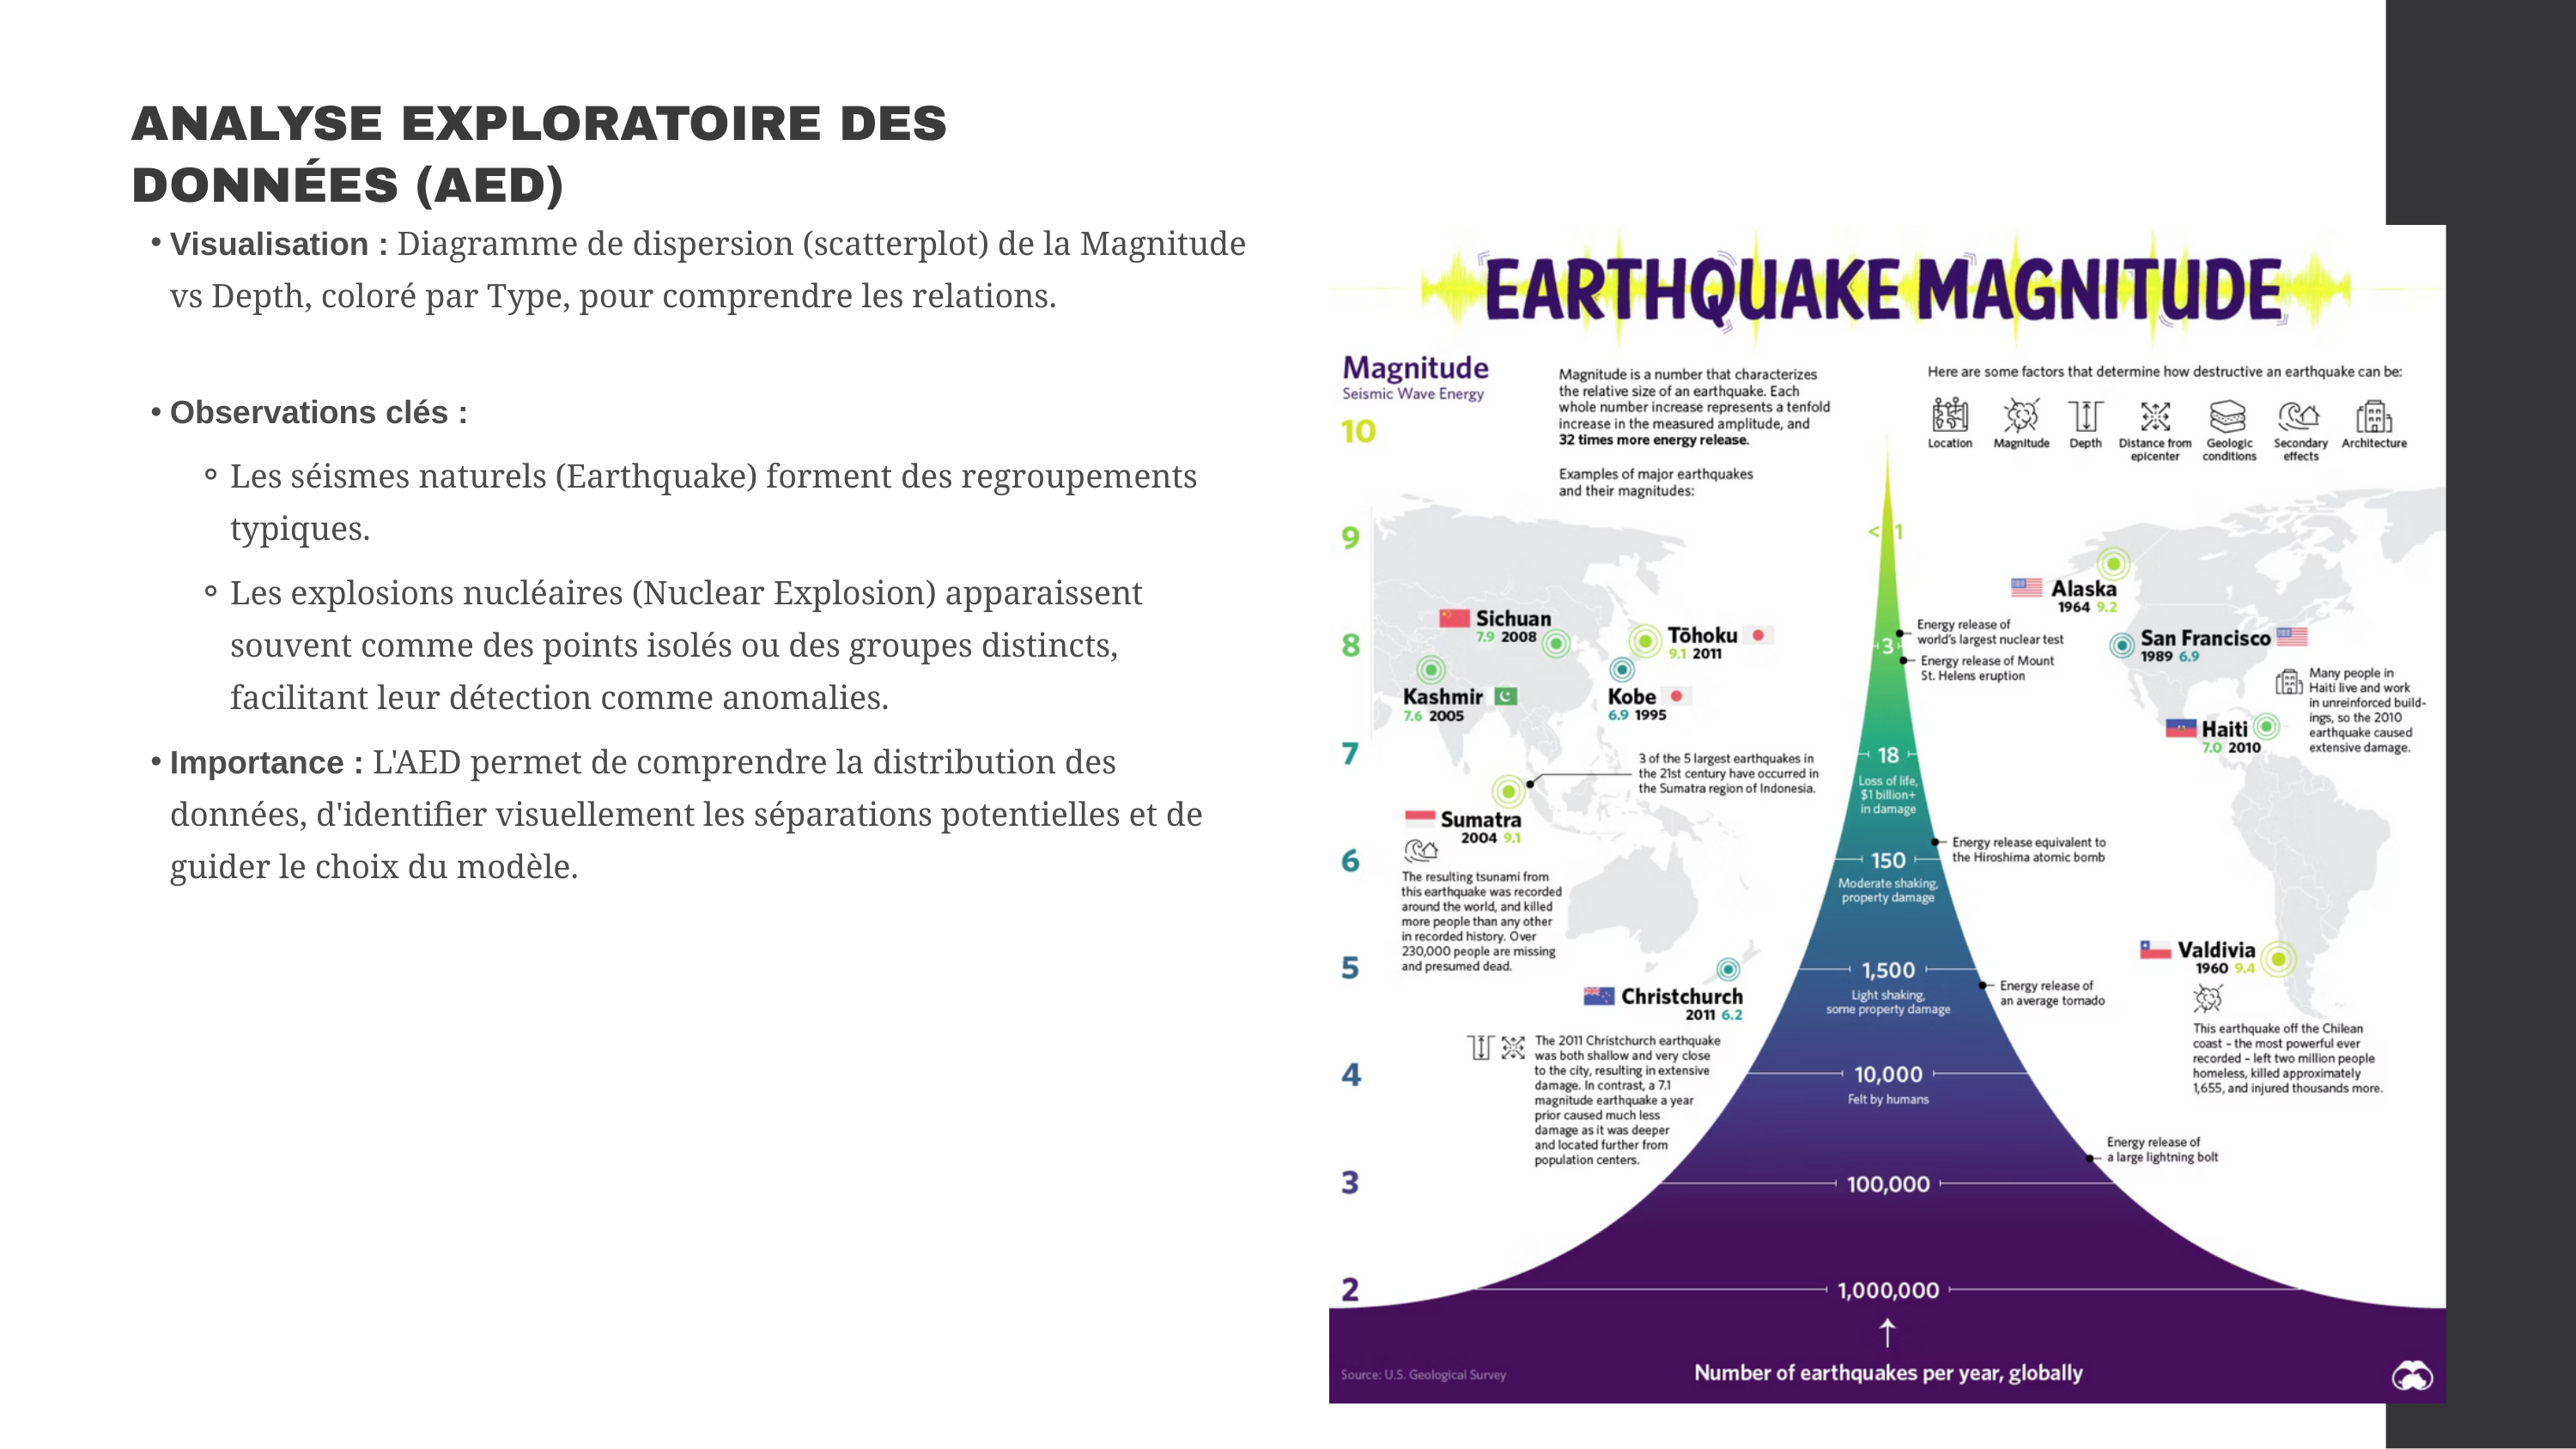

ANALYSE EXPLORATOIRE DES DONNÉES (AED)
Visualisation : Diagramme de dispersion (scatterplot) de la Magnitude vs Depth, coloré par Type, pour comprendre les relations.

Observations clés :
Les séismes naturels (Earthquake) forment des regroupements typiques.
Les explosions nucléaires (Nuclear Explosion) apparaissent souvent comme des points isolés ou des groupes distincts, facilitant leur détection comme anomalies.
Importance : L'AED permet de comprendre la distribution des données, d'identifier visuellement les séparations potentielles et de guider le choix du modèle.